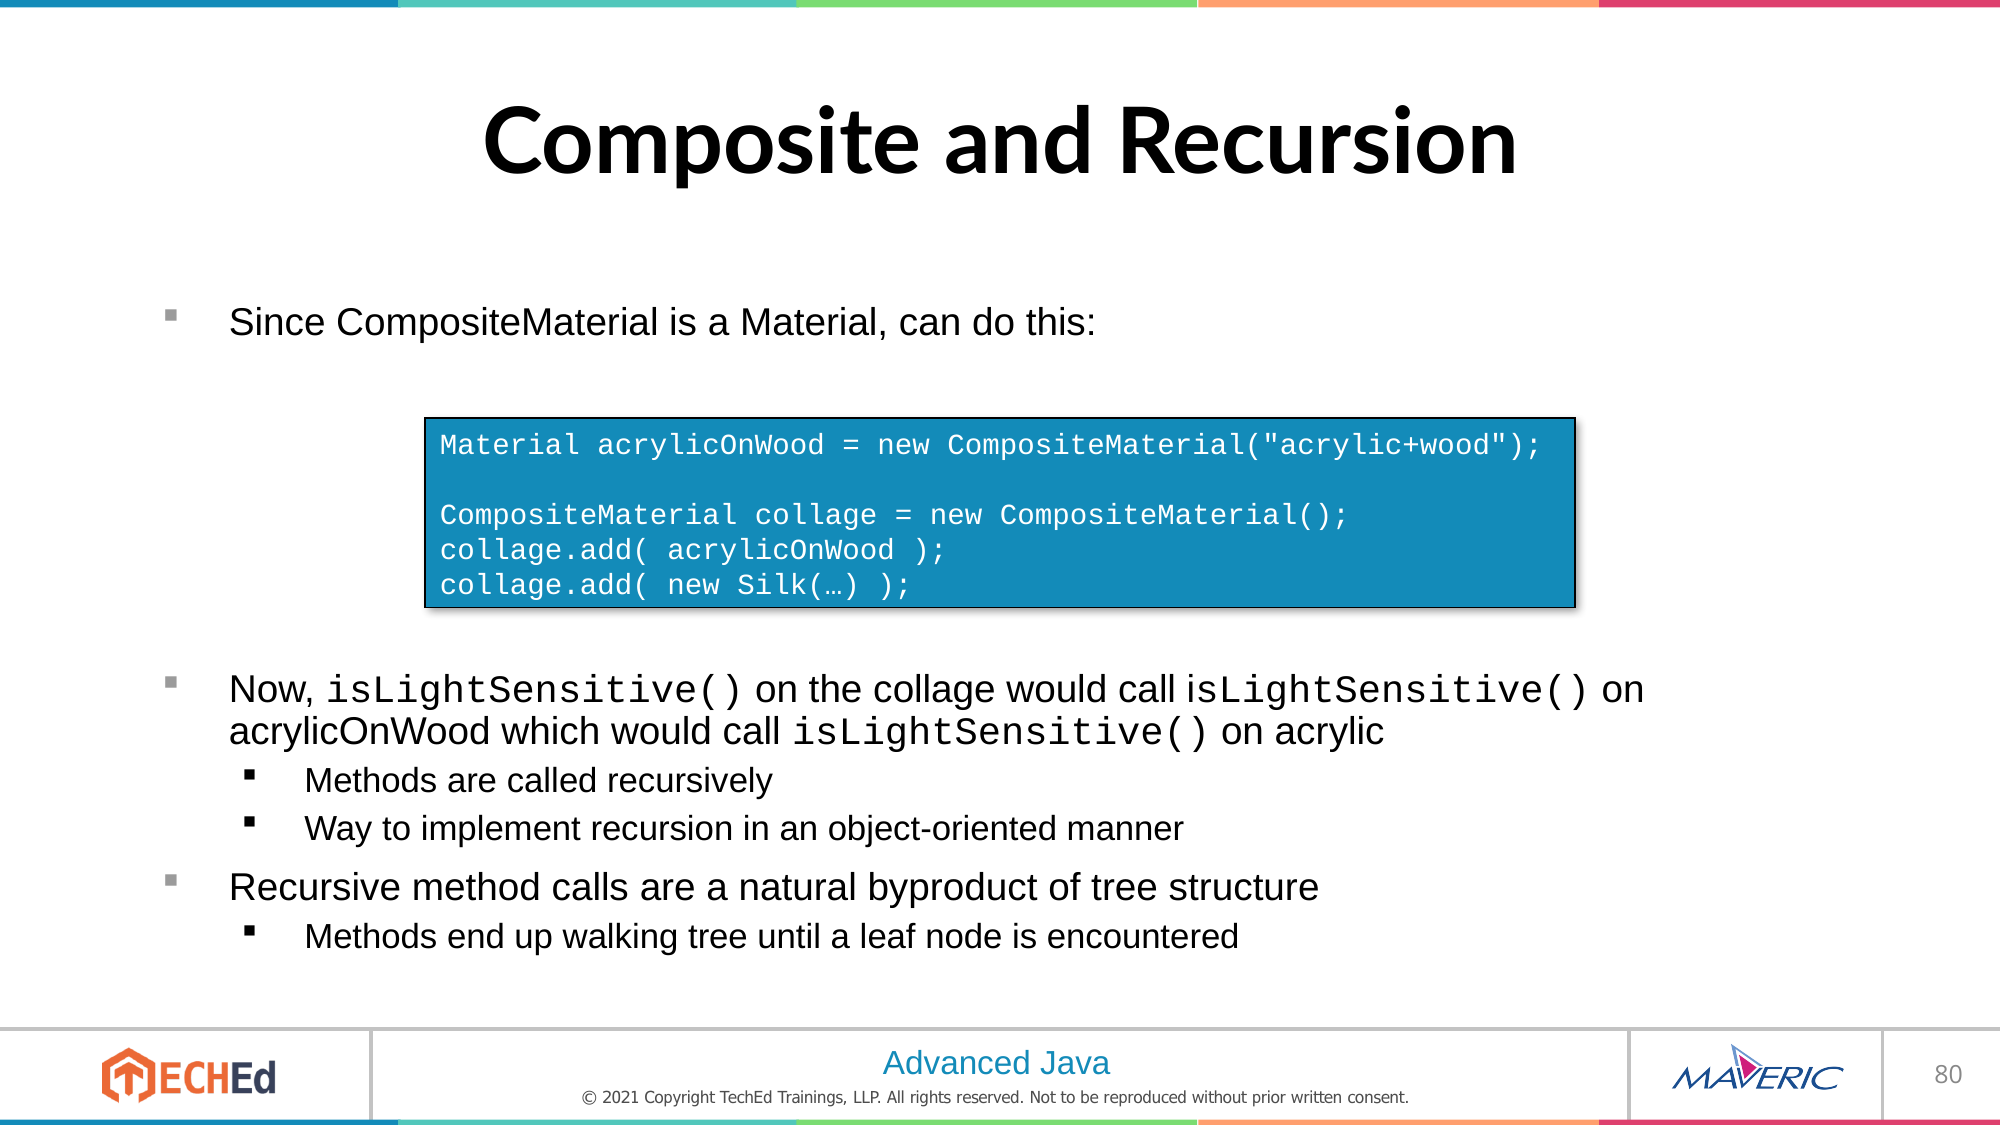

# Composite and Recursion
Since CompositeMaterial is a Material, can do this:

Now, isLightSensitive() on the collage would call isLightSensitive() on acrylicOnWood which would call isLightSensitive() on acrylic
Methods are called recursively
Way to implement recursion in an object-oriented manner
Recursive method calls are a natural byproduct of tree structure
Methods end up walking tree until a leaf node is encountered

Material acrylicOnWood = new CompositeMaterial("acrylic+wood");

CompositeMaterial collage = new CompositeMaterial();
collage.add( acrylicOnWood );
collage.add( new Silk(…) );